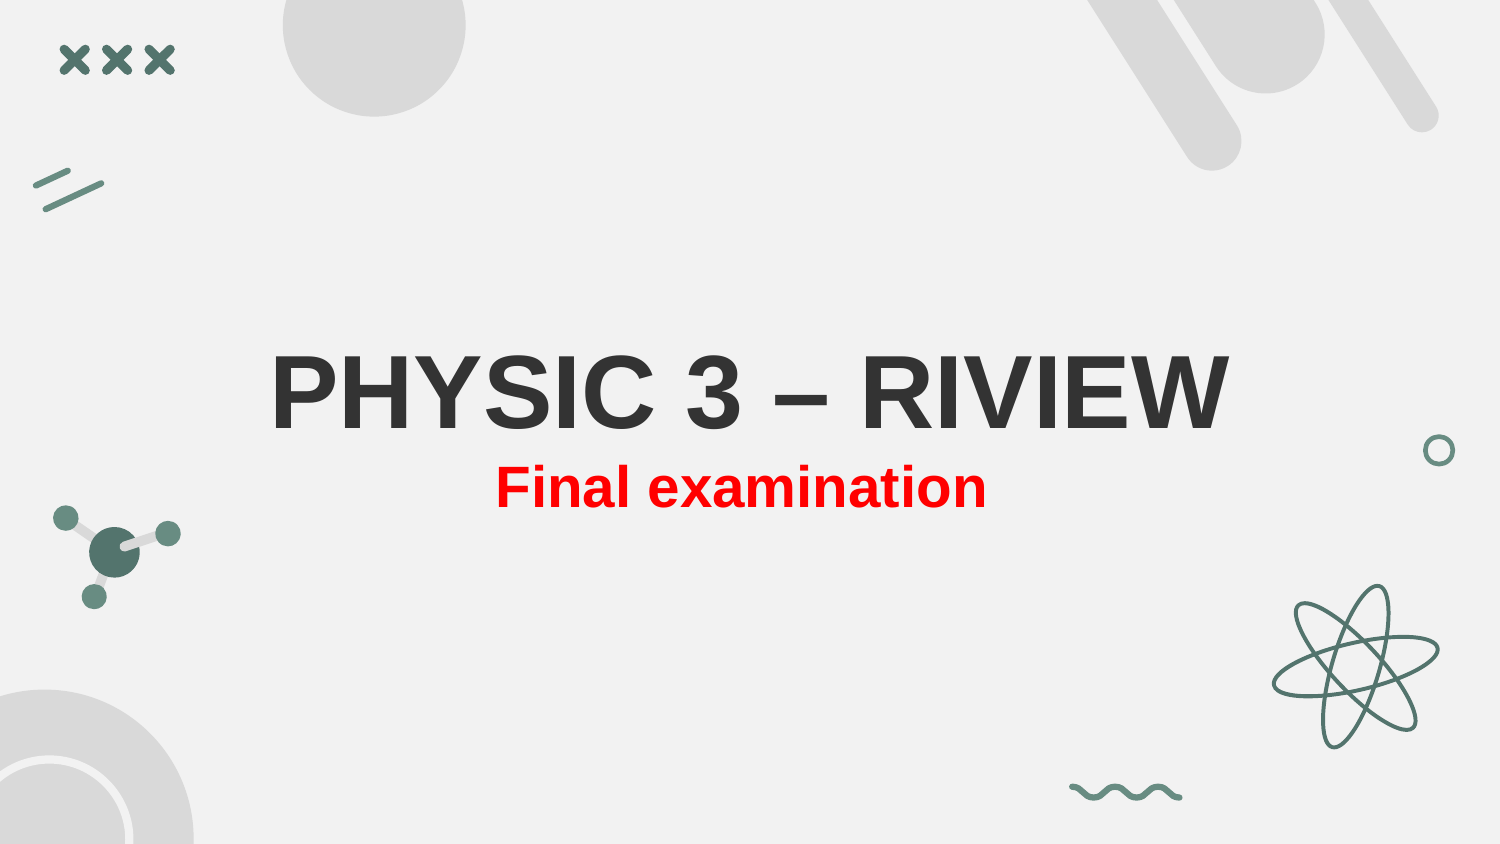

# PHYSIC 3 – RIVIEW Final examination